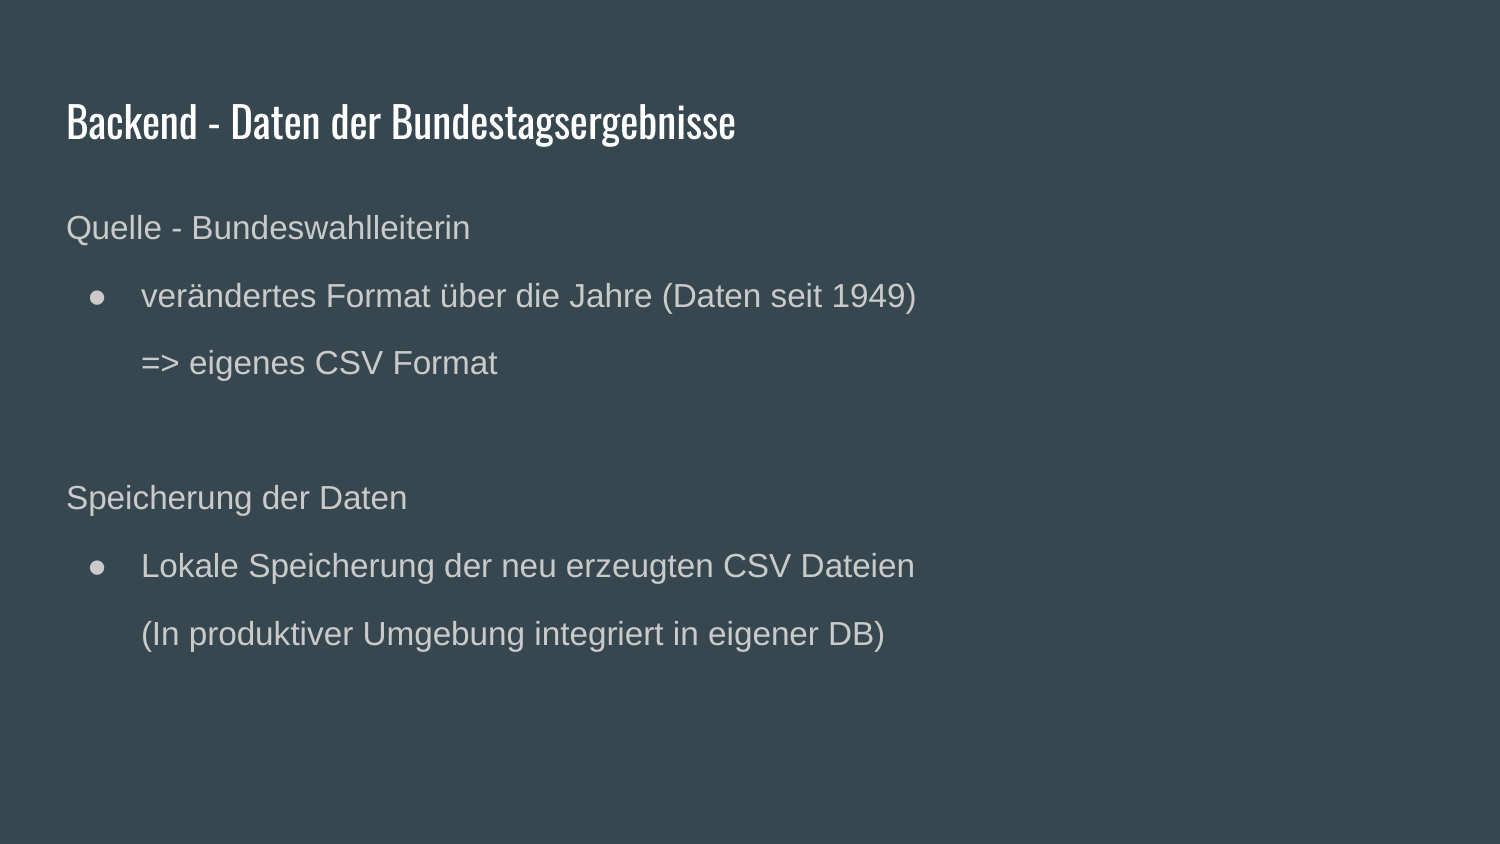

# Backend - Daten der Bundestagsergebnisse
Quelle - Bundeswahlleiterin
verändertes Format über die Jahre (Daten seit 1949)
=> eigenes CSV Format

Speicherung der Daten
Lokale Speicherung der neu erzeugten CSV Dateien
(In produktiver Umgebung integriert in eigener DB)